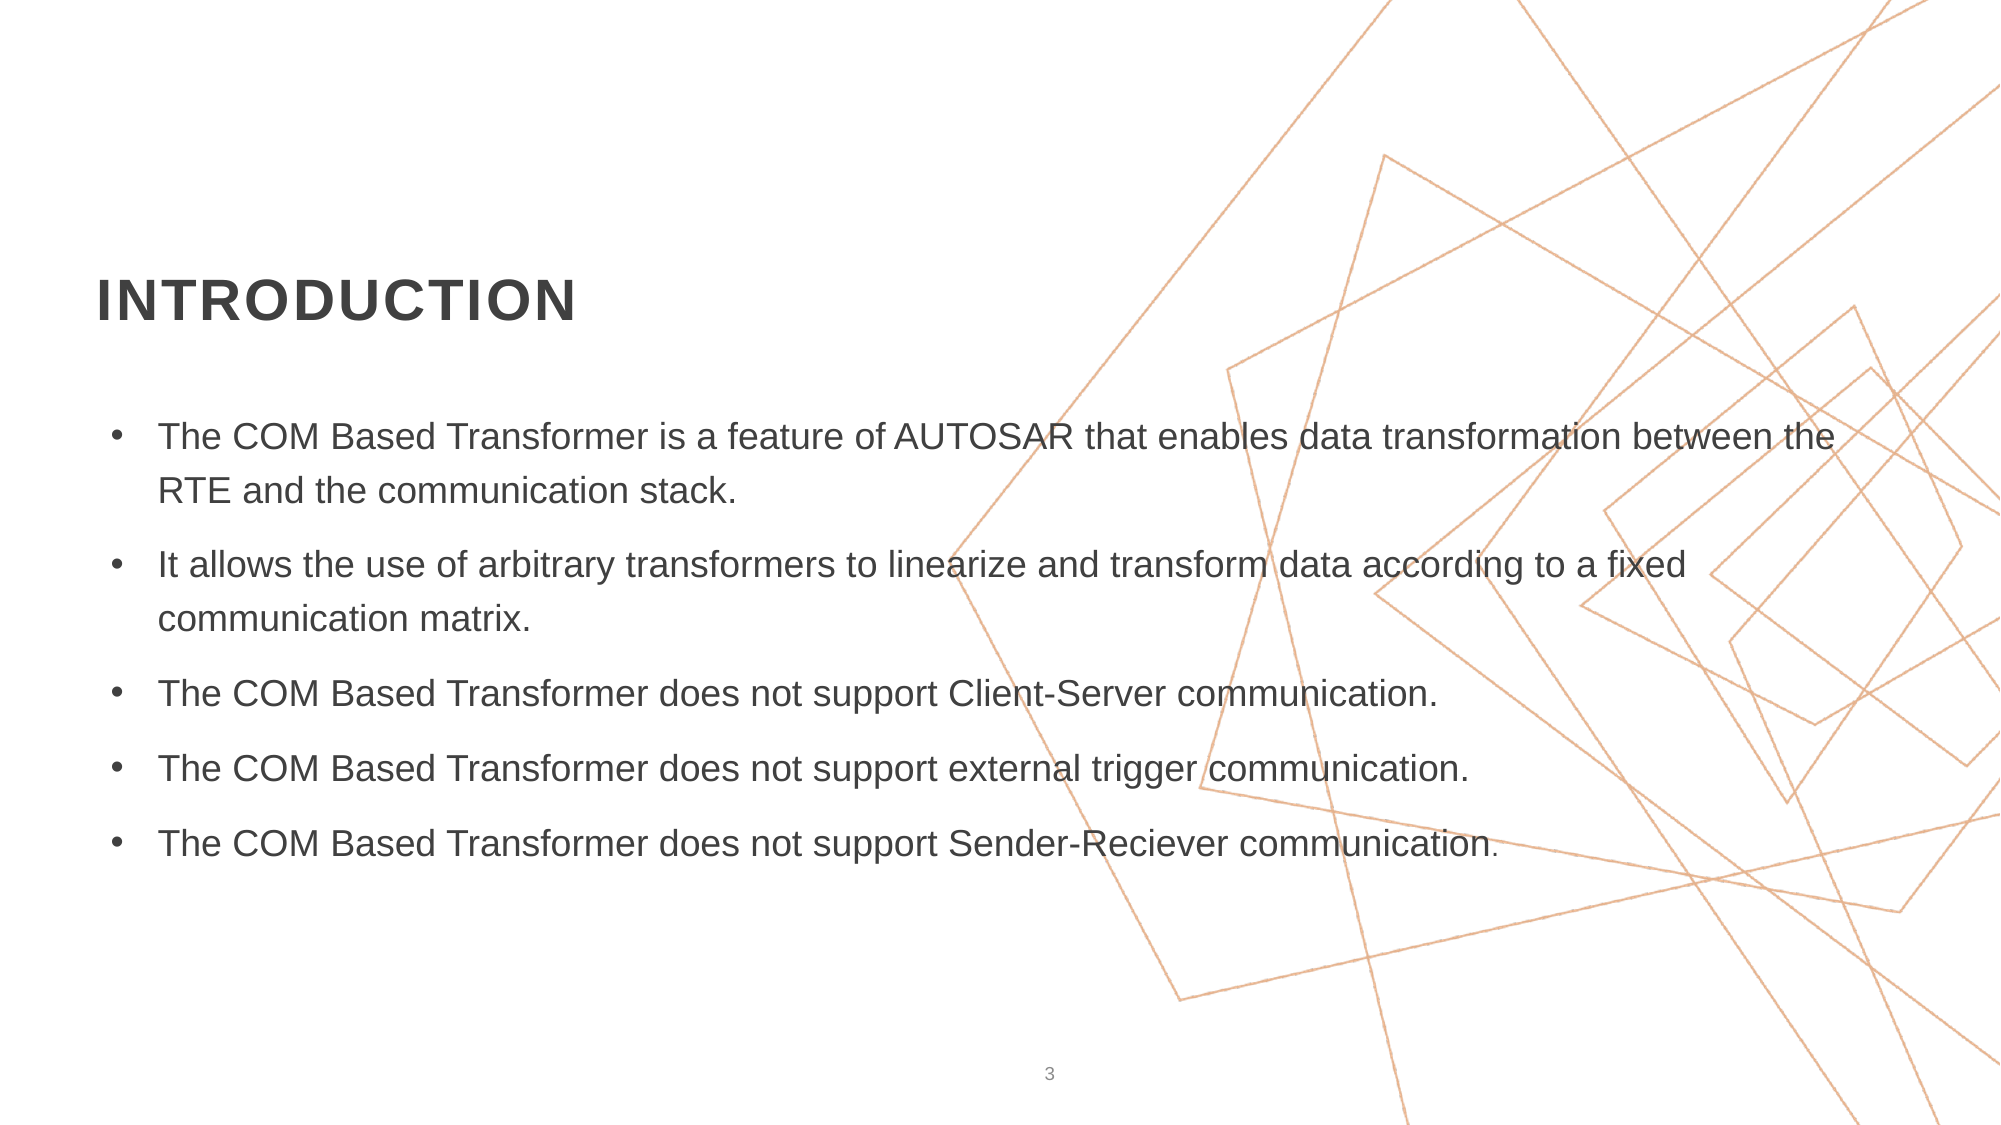

# Introduction
The COM Based Transformer is a feature of AUTOSAR that enables data transformation between the RTE and the communication stack.
It allows the use of arbitrary transformers to linearize and transform data according to a fixed communication matrix.
The COM Based Transformer does not support Client-Server communication.
The COM Based Transformer does not support external trigger communication.
The COM Based Transformer does not support Sender-Reciever communication.

3